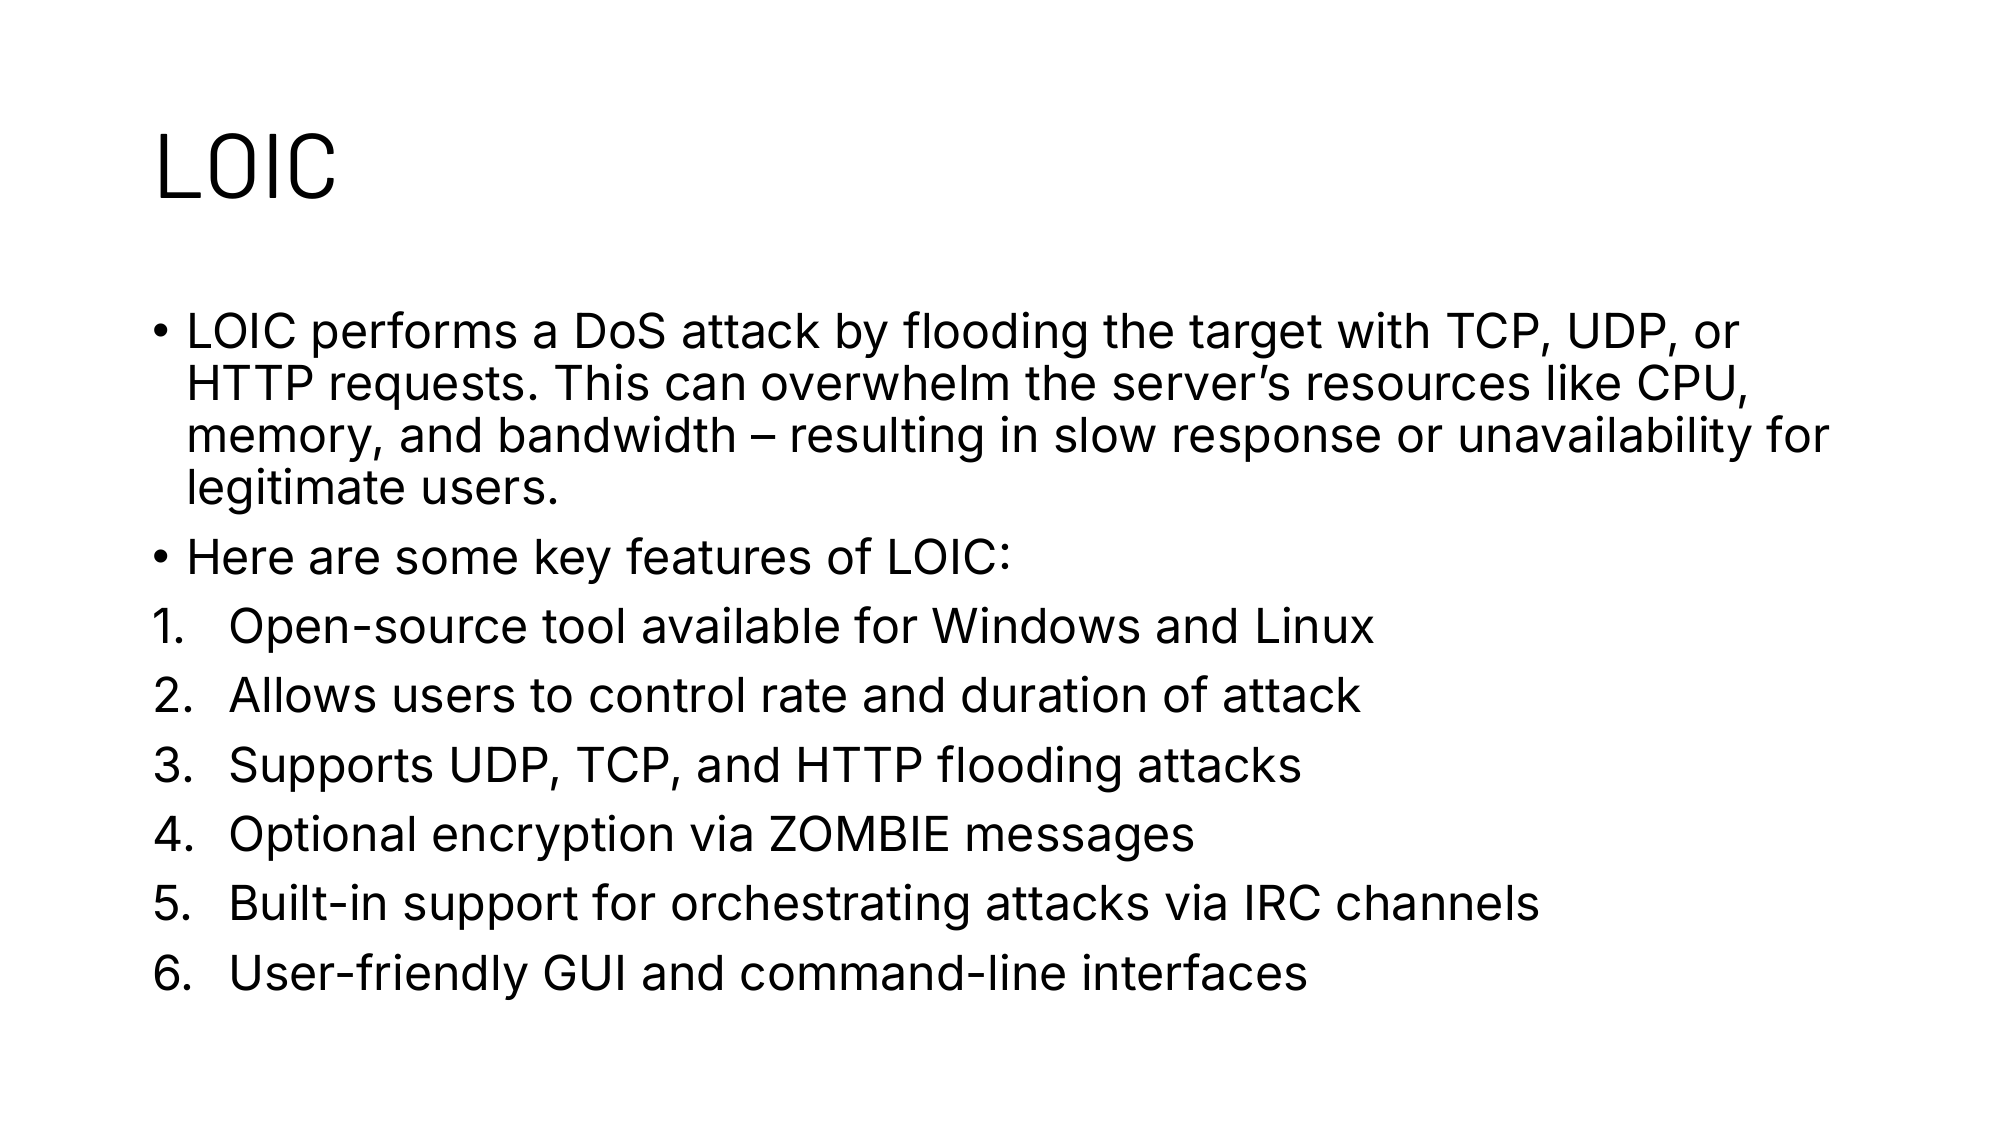

# LOIC
LOIC performs a DoS attack by flooding the target with TCP, UDP, or HTTP requests. This can overwhelm the server’s resources like CPU, memory, and bandwidth – resulting in slow response or unavailability for legitimate users.
Here are some key features of LOIC:
Open-source tool available for Windows and Linux
Allows users to control rate and duration of attack
Supports UDP, TCP, and HTTP flooding attacks
Optional encryption via ZOMBIE messages
Built-in support for orchestrating attacks via IRC channels
User-friendly GUI and command-line interfaces